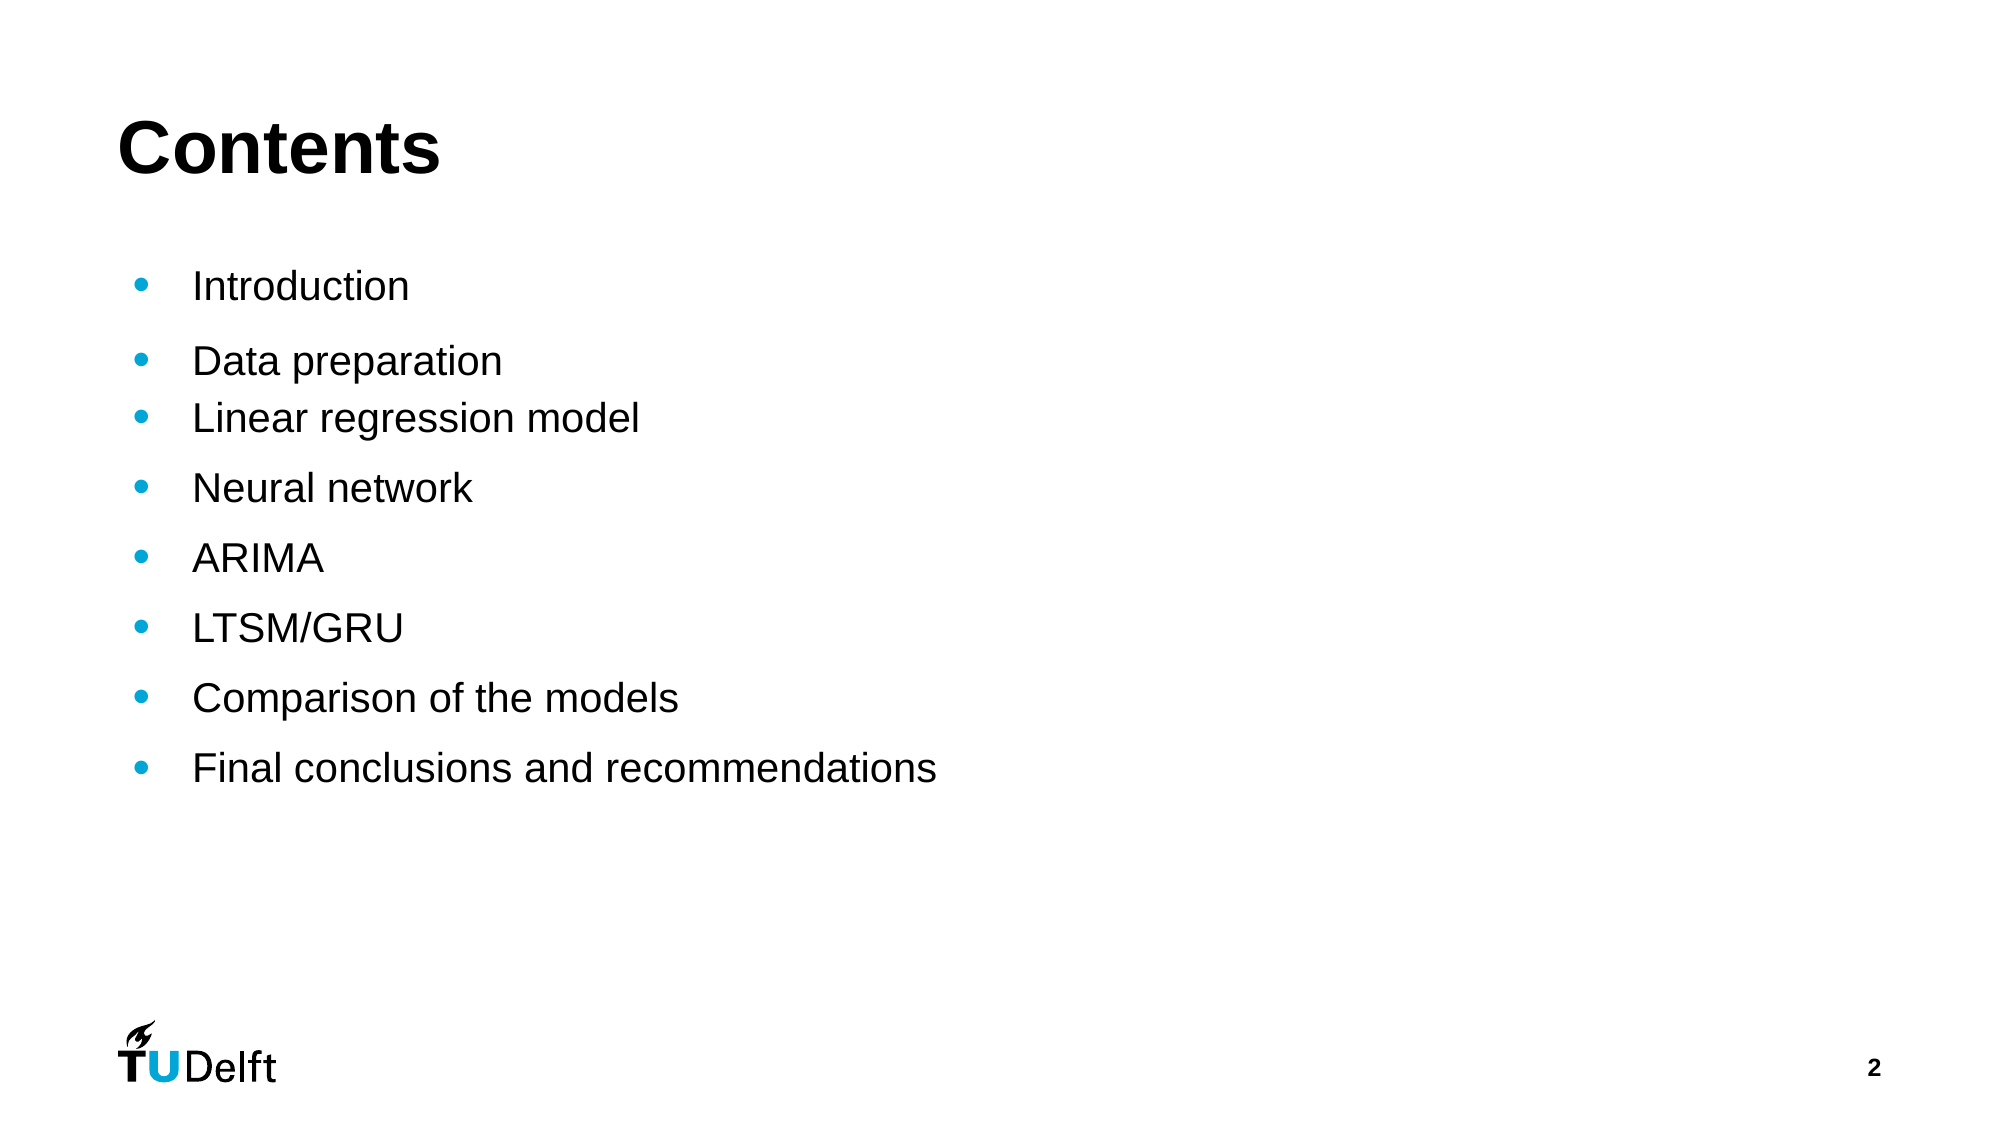

# Contents
Introduction
Data preparation
Linear regression model
Neural network
ARIMA
LTSM/GRU
Comparison of the models
Final conclusions and recommendations
2